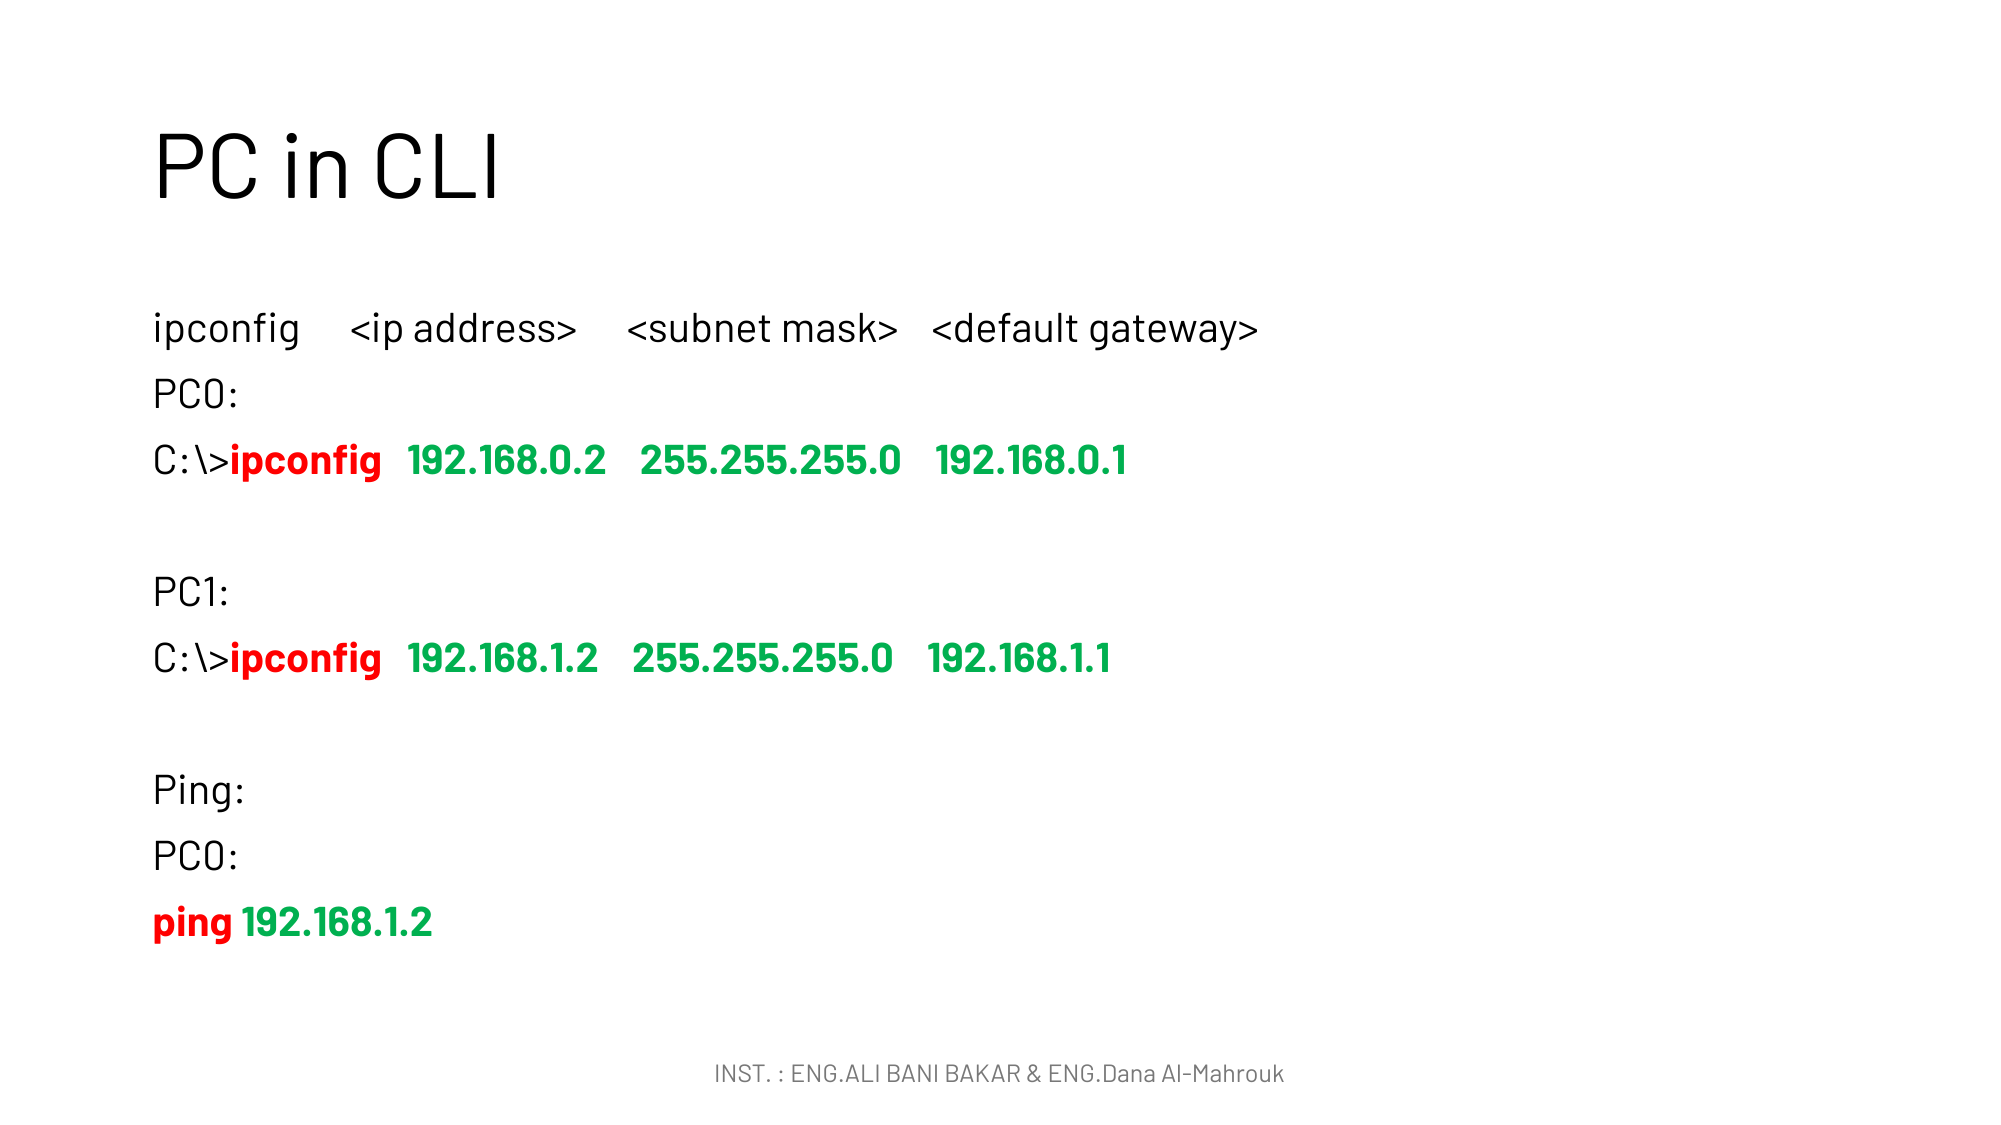

# PC in CLI
ipconfig      <ip address>      <subnet mask>    <default gateway>
PC0:
C:\>ipconfig   192.168.0.2    255.255.255.0    192.168.0.1

PC1:
C:\>ipconfig   192.168.1.2    255.255.255.0    192.168.1.1

Ping:
PC0:
ping 192.168.1.2
INST. : ENG.ALI BANI BAKAR & ENG.Dana Al-Mahrouk